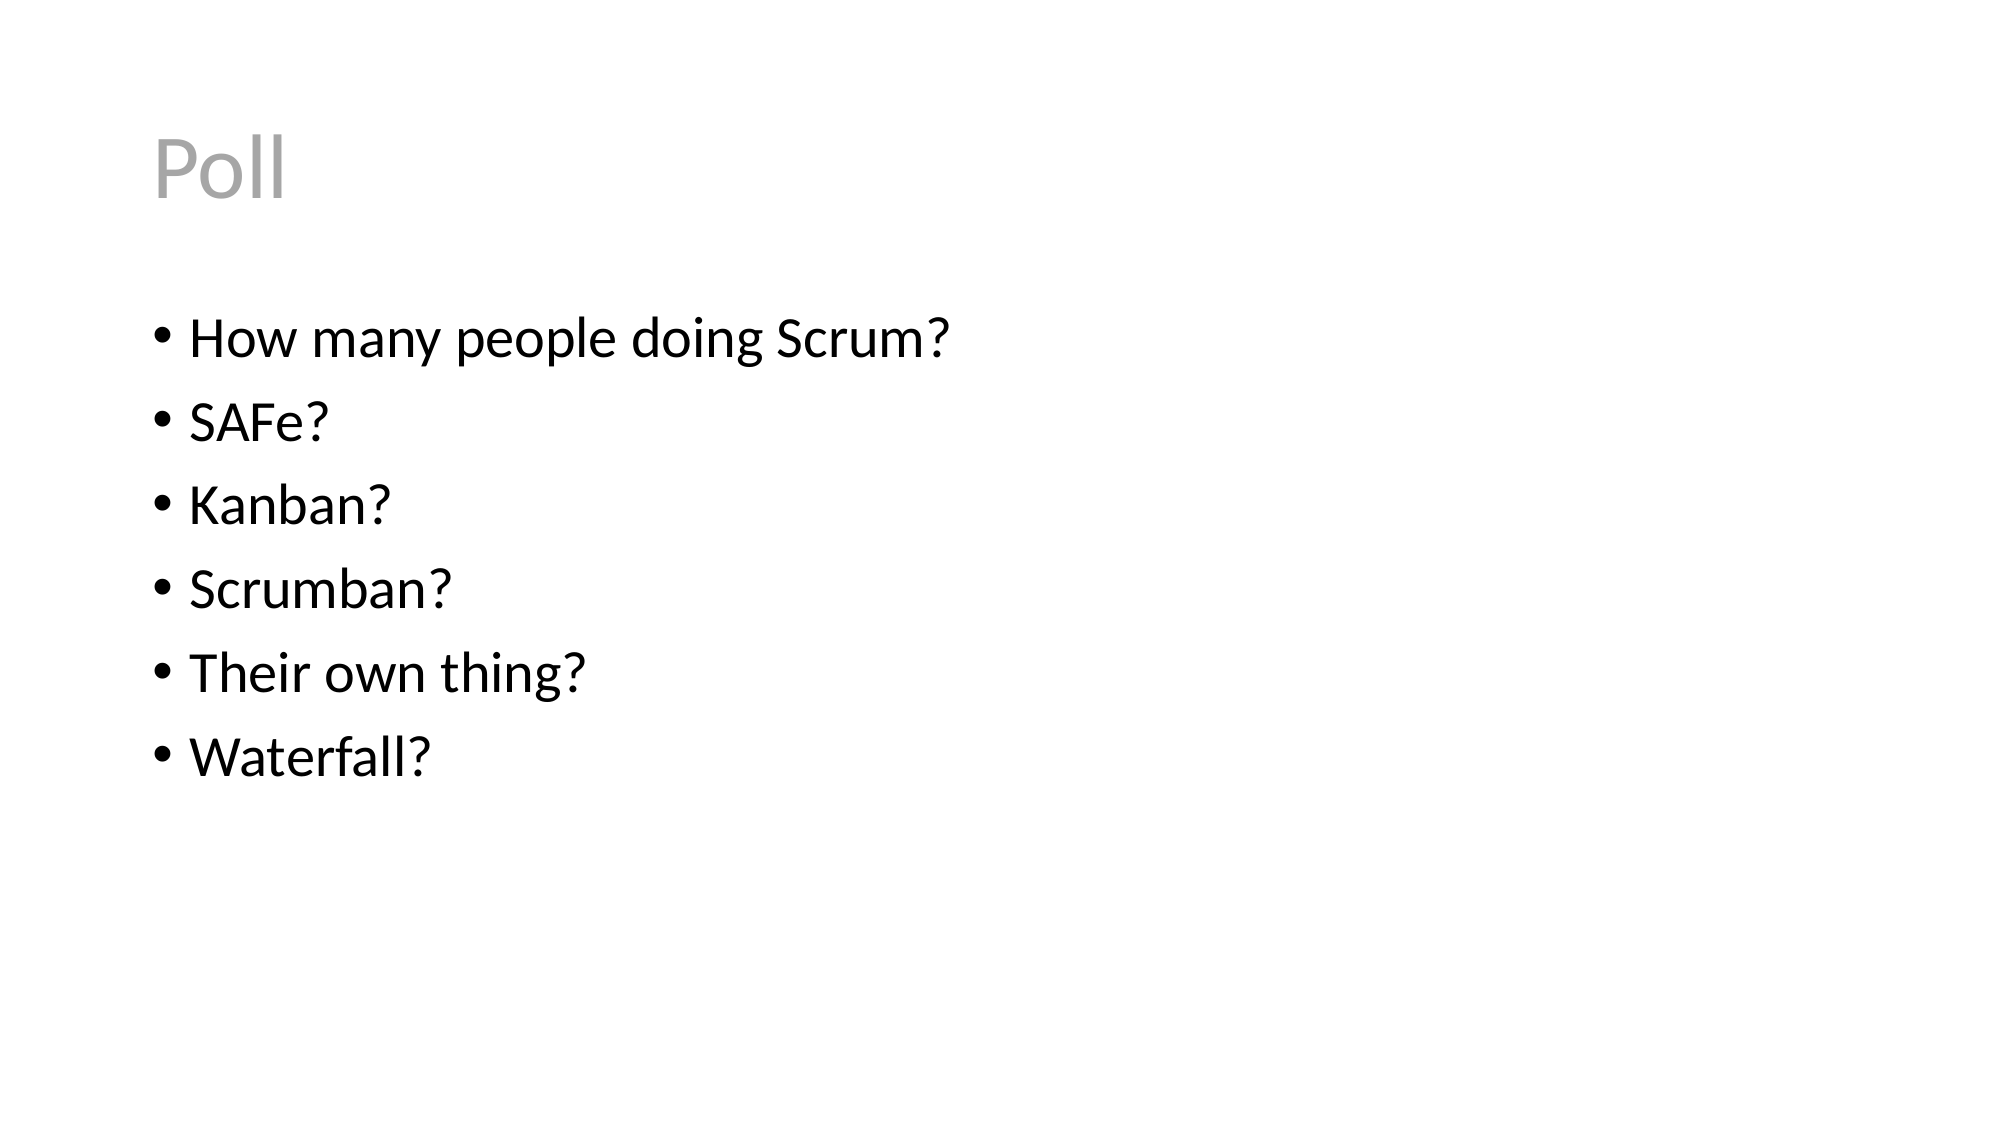

# Poll
How many people doing Scrum?
SAFe?
Kanban?
Scrumban?
Their own thing?
Waterfall?